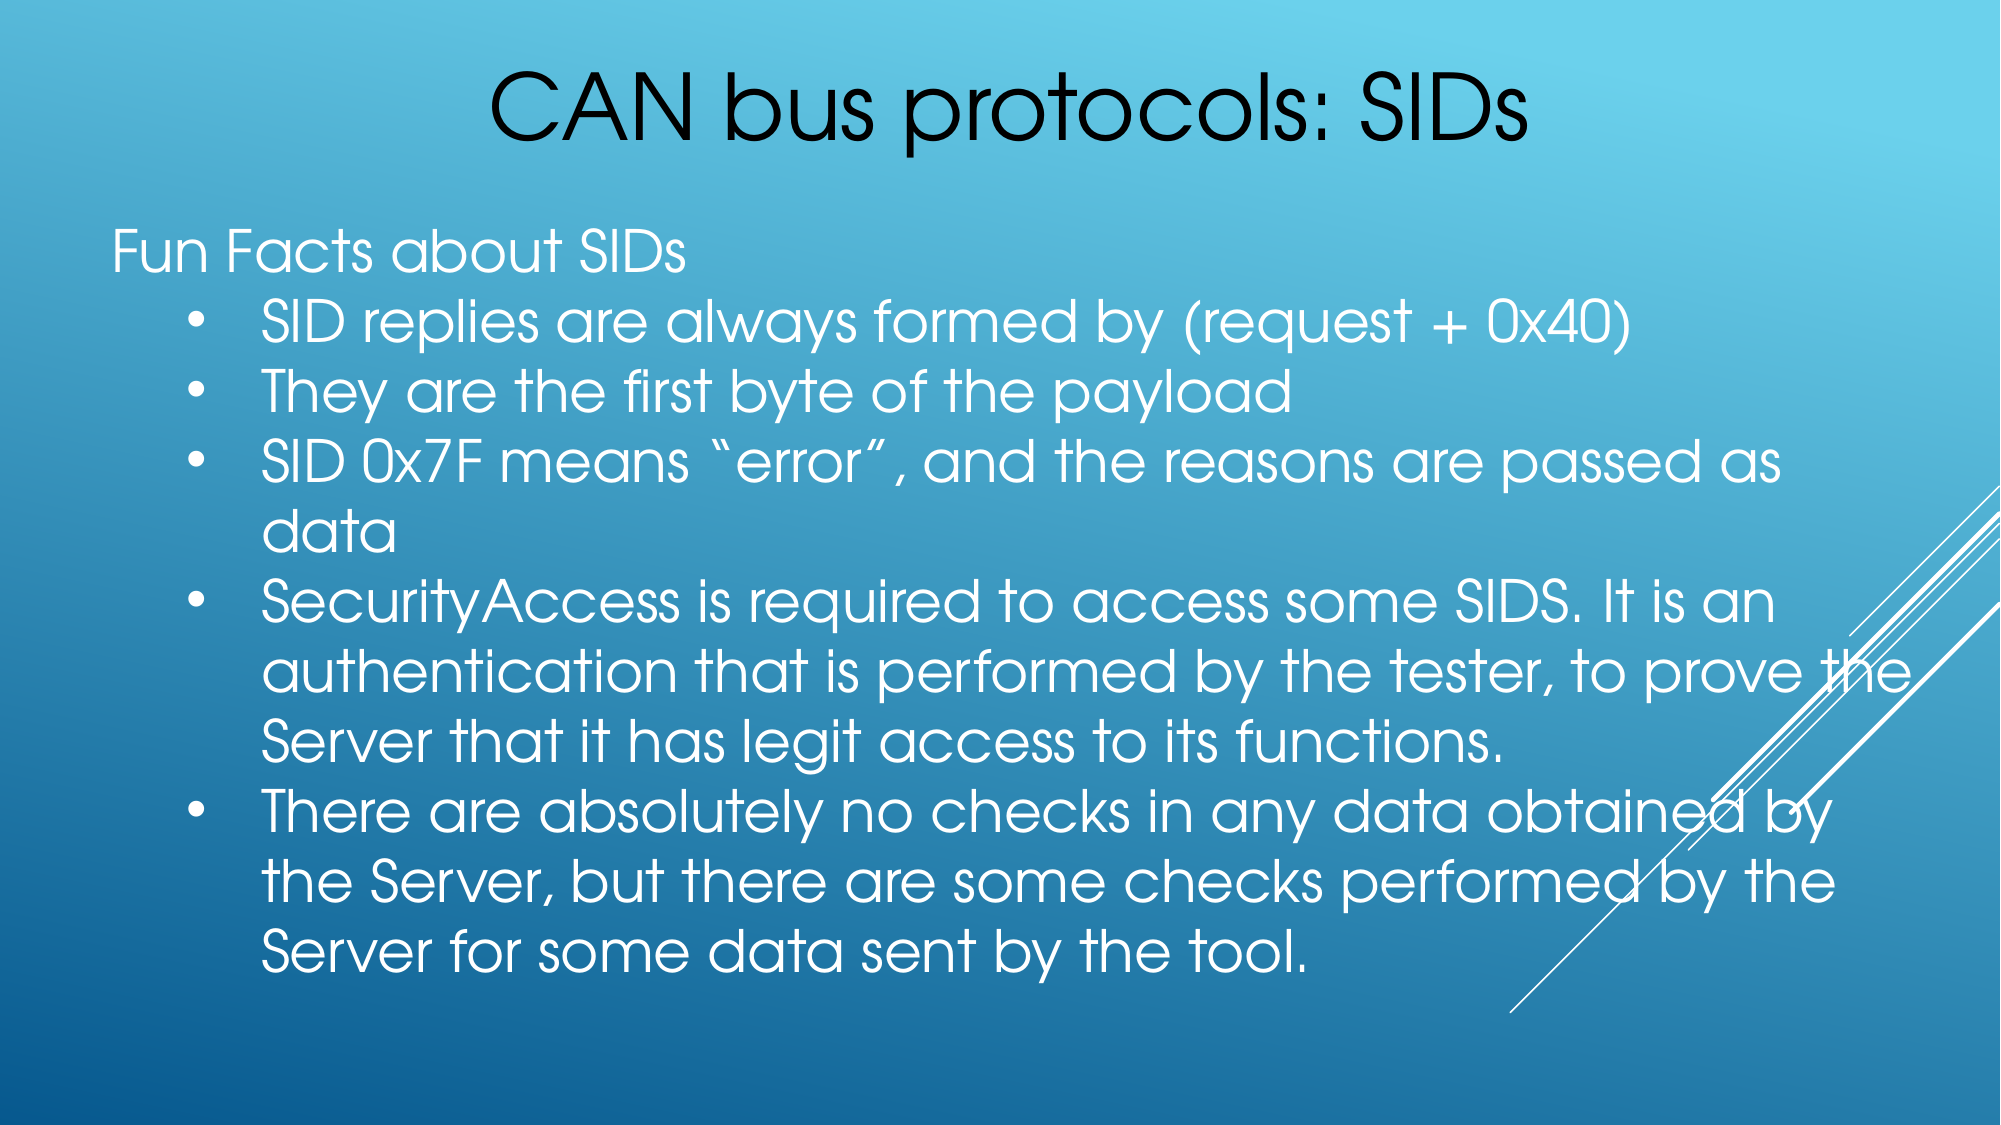

CAN bus protocols: SIDs
Fun Facts about SIDs
SID replies are always formed by (request + 0x40)
They are the first byte of the payload
SID 0x7F means “error”, and the reasons are passed as data
SecurityAccess is required to access some SIDS. It is an authentication that is performed by the tester, to prove the Server that it has legit access to its functions.
There are absolutely no checks in any data obtained by the Server, but there are some checks performed by the Server for some data sent by the tool.